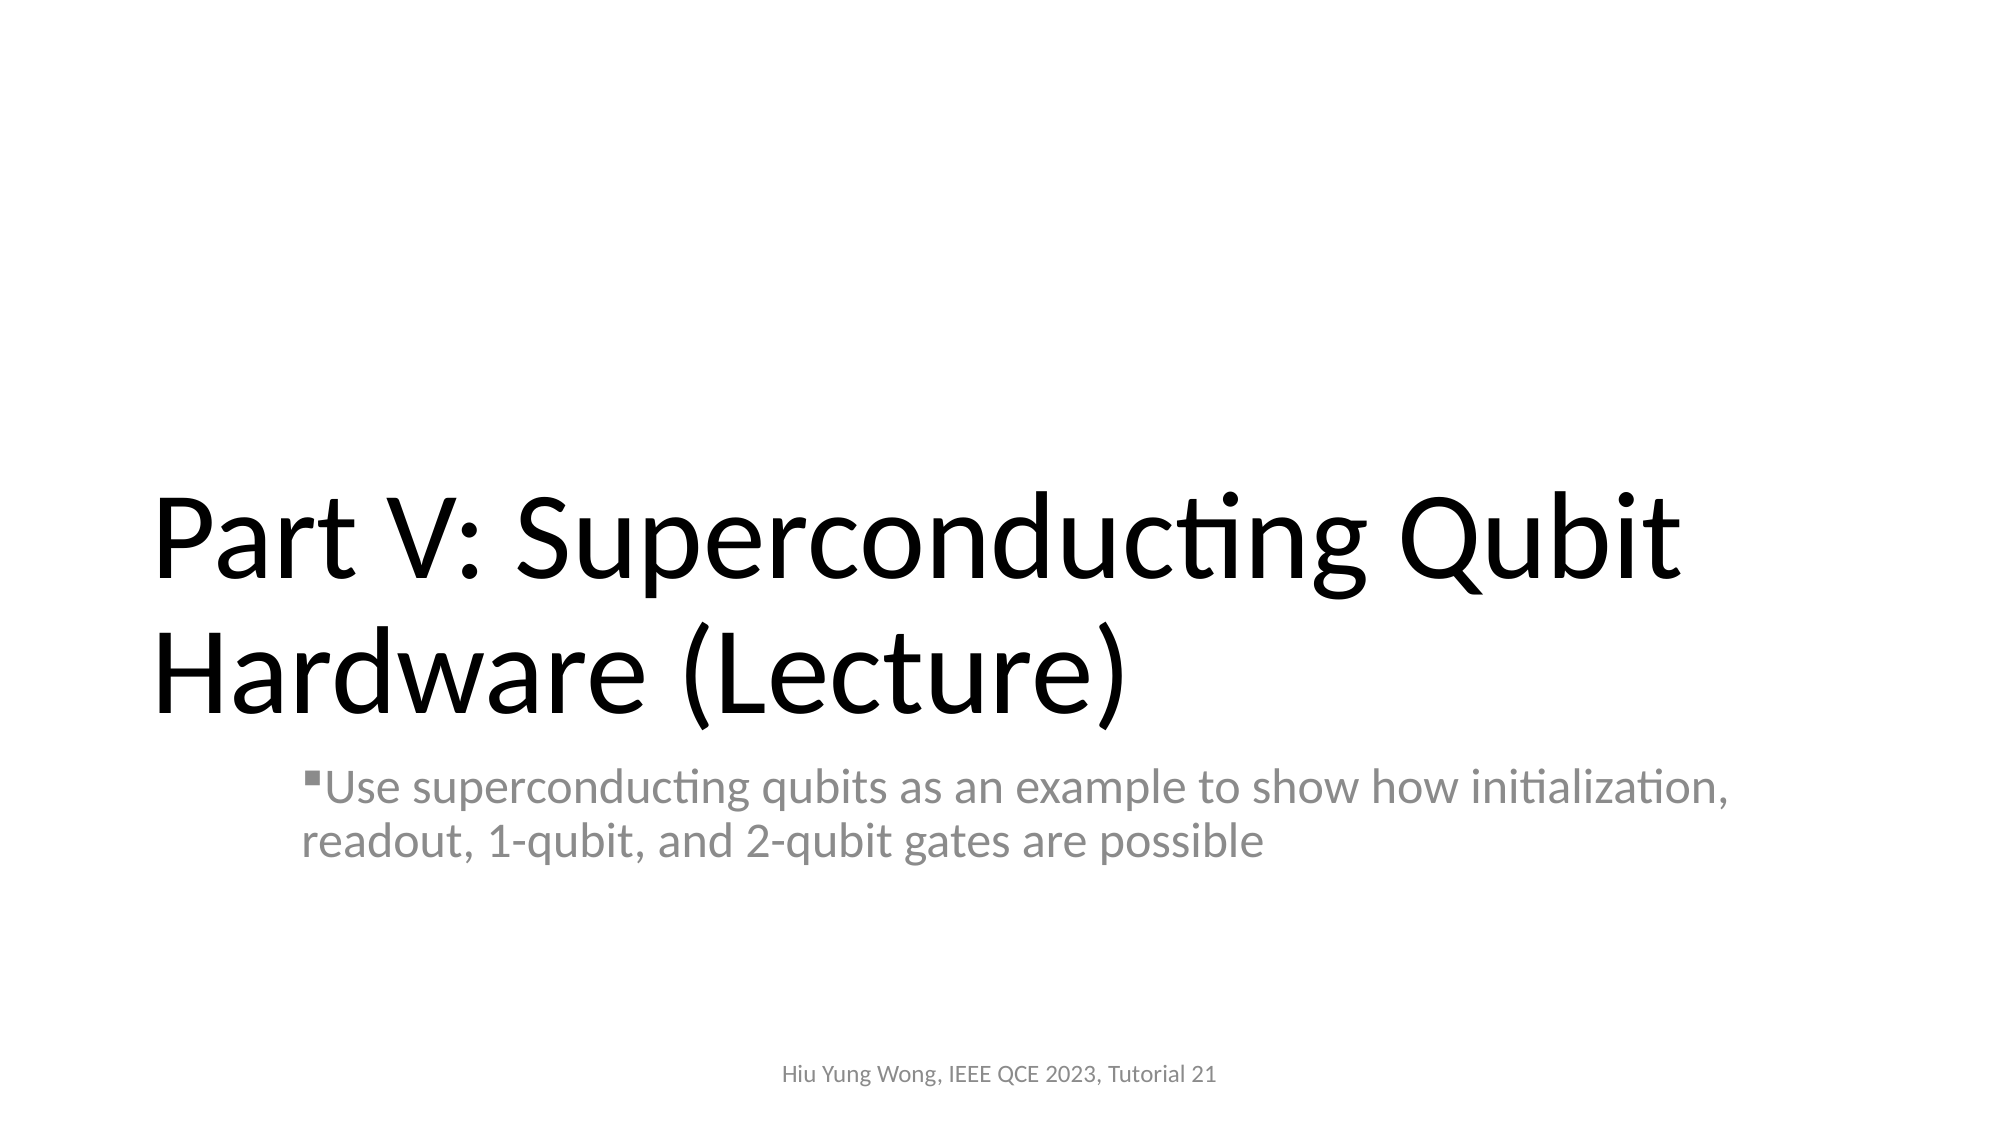

# Part V: Superconducting Qubit Hardware (Lecture)
Use superconducting qubits as an example to show how initialization, readout, 1-qubit, and 2-qubit gates are possible
Hiu Yung Wong, IEEE QCE 2023, Tutorial 21